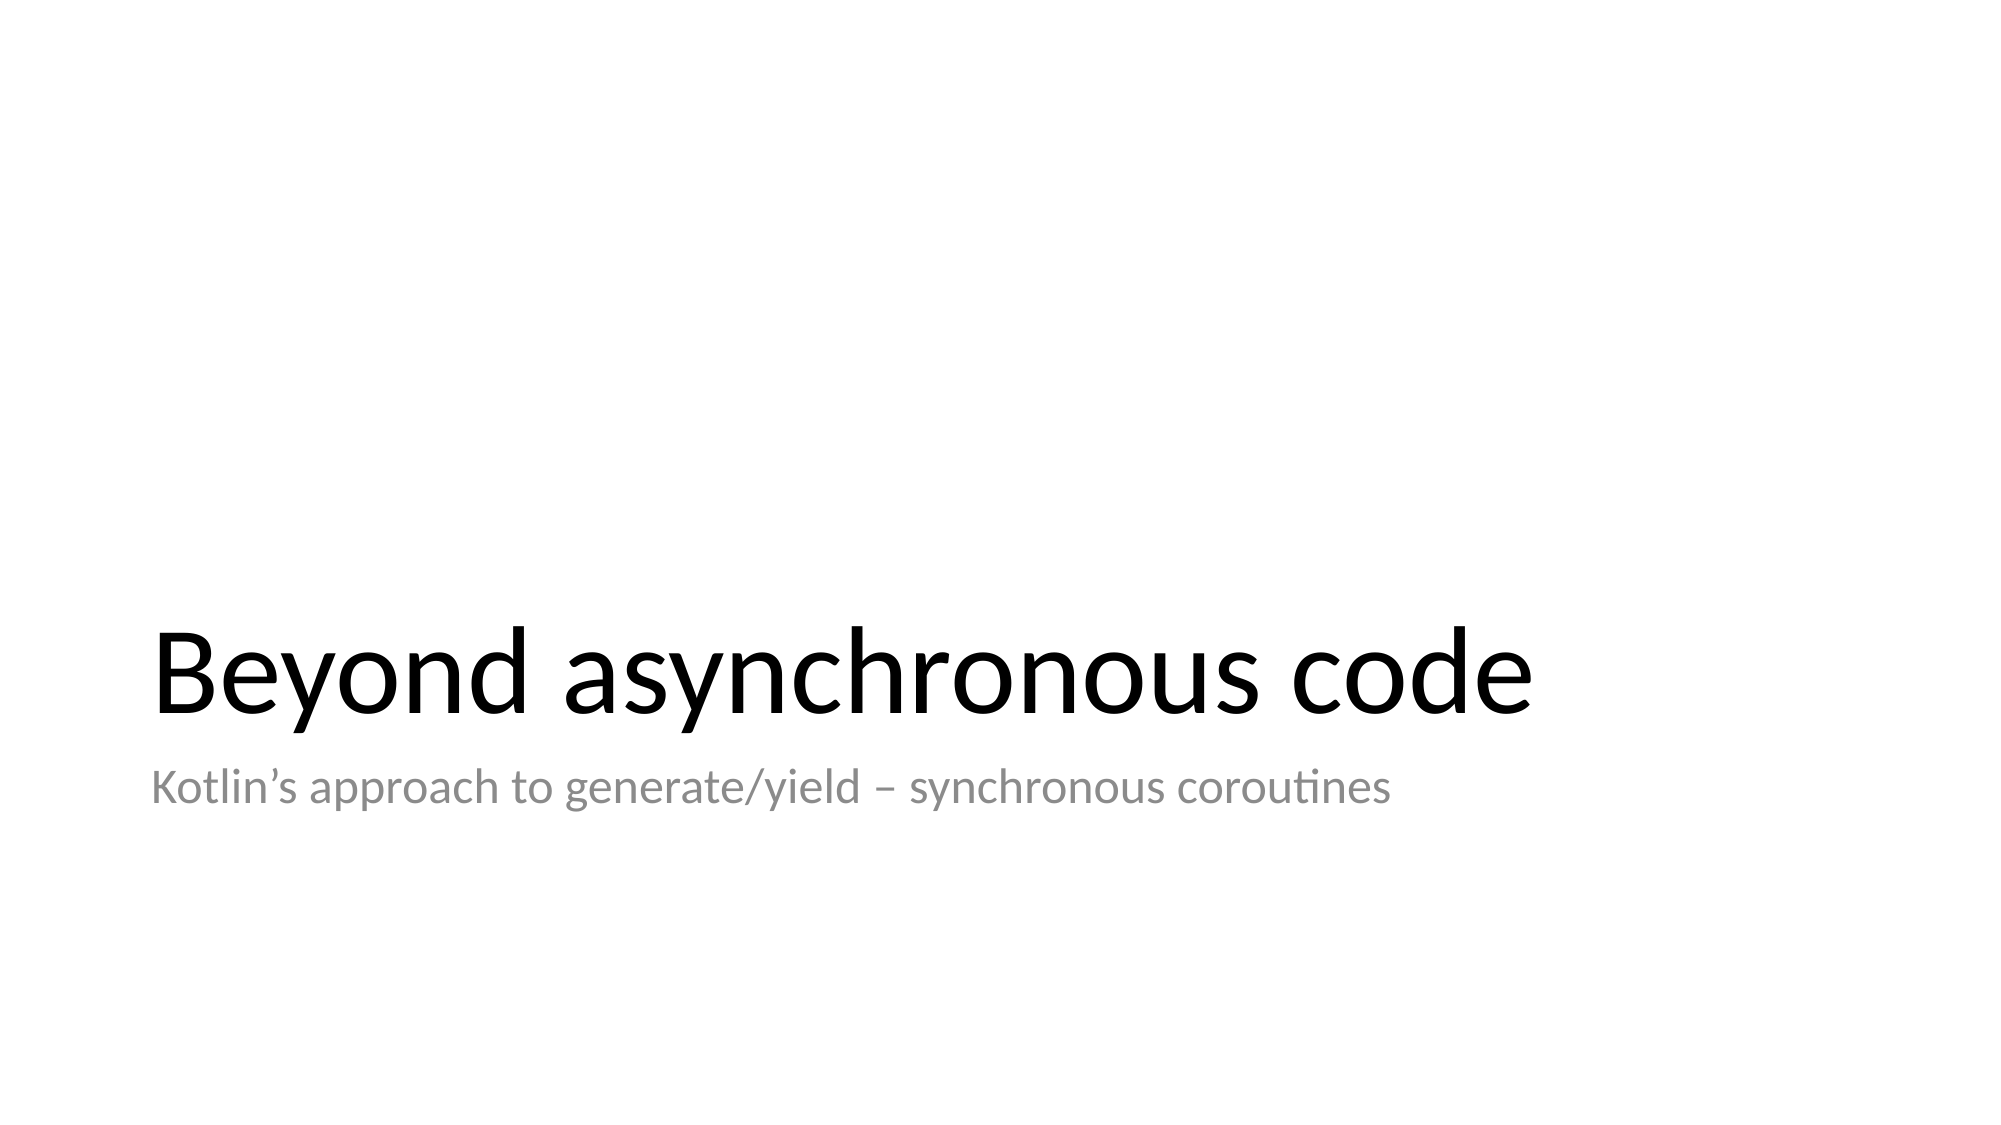

# Beyond asynchronous code
Kotlin’s approach to generate/yield – synchronous coroutines